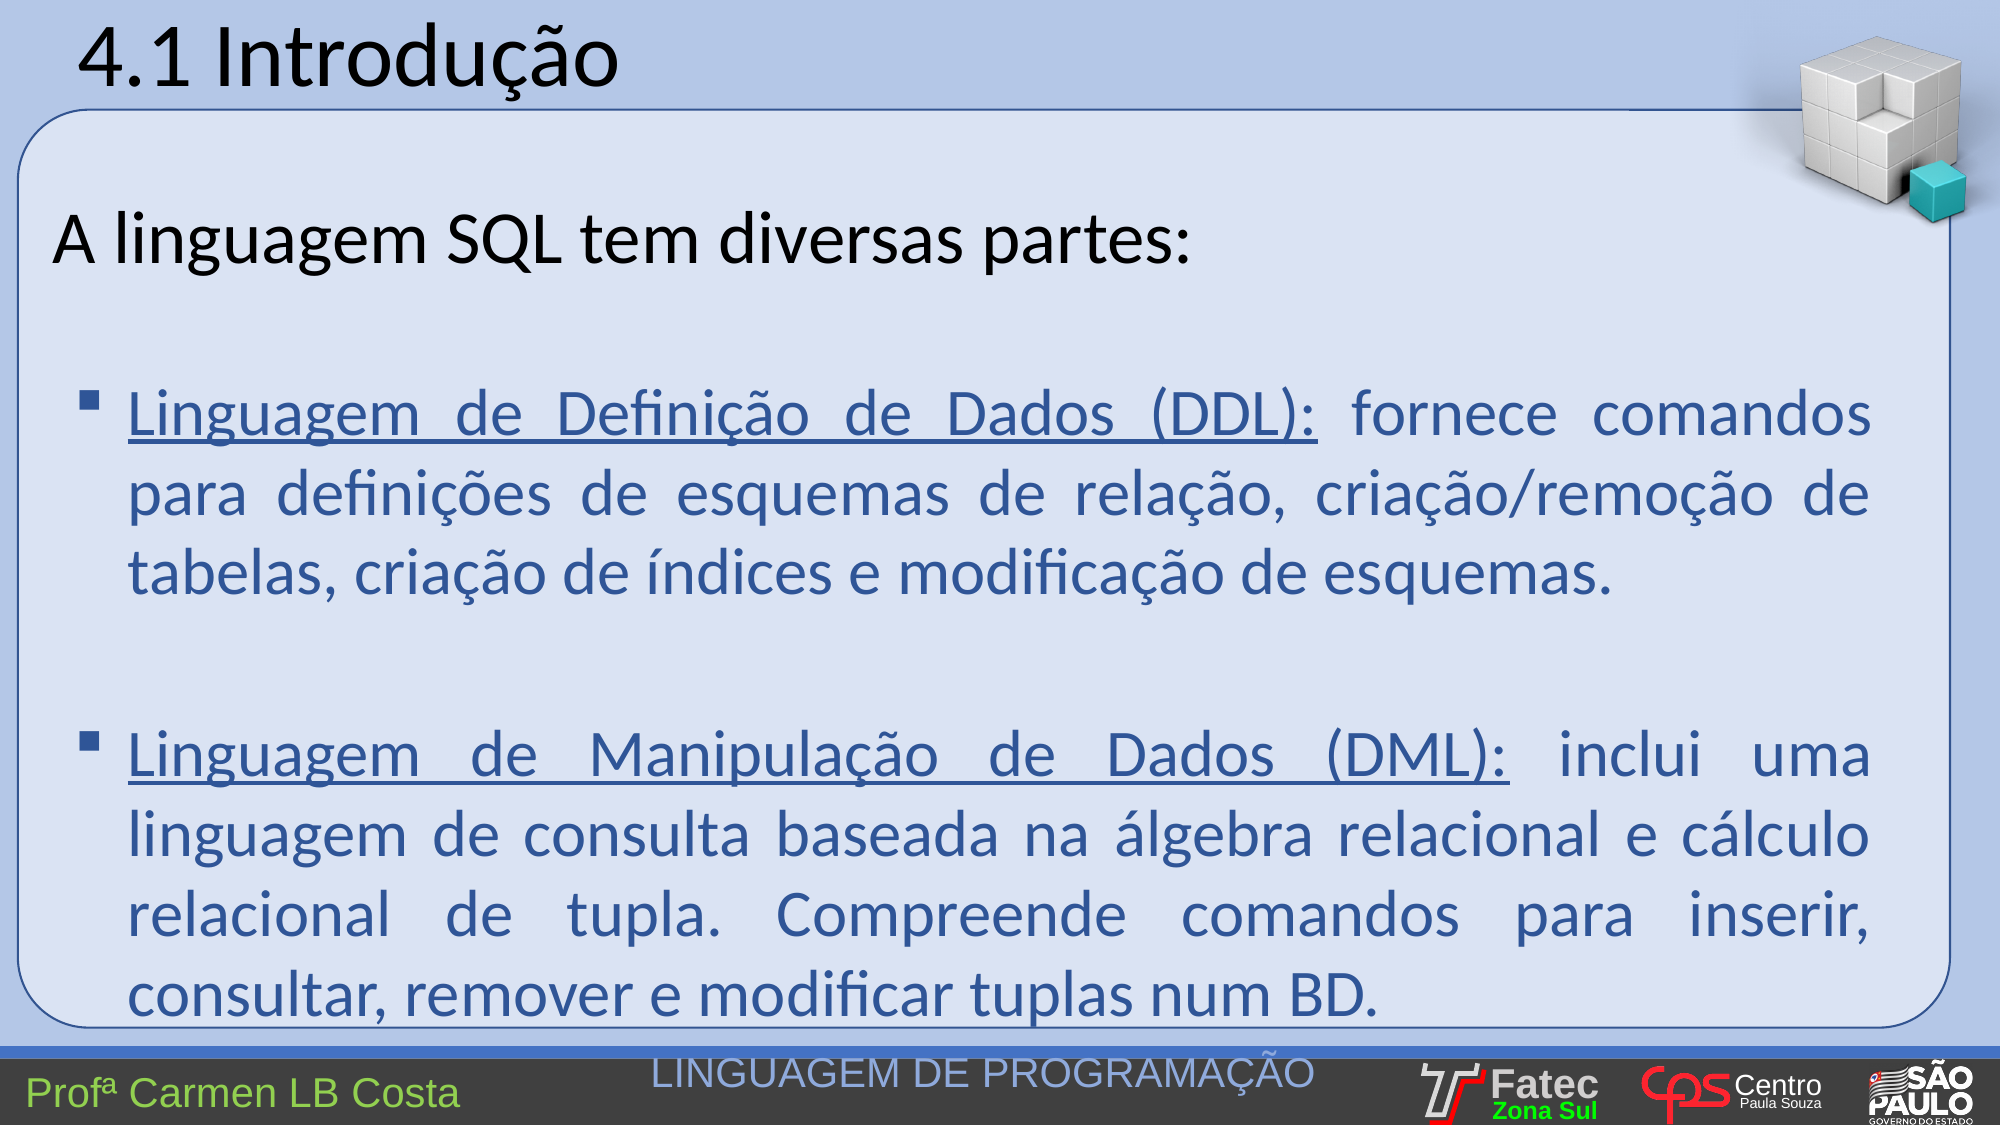

4.1 Introdução
A linguagem SQL tem diversas partes:

Linguagem de Definição de Dados (DDL): fornece comandos para definições de esquemas de relação, criação/remoção de tabelas, criação de índices e modificação de esquemas.

Linguagem de Manipulação de Dados (DML): inclui uma linguagem de consulta baseada na álgebra relacional e cálculo relacional de tupla. Compreende comandos para inserir, consultar, remover e modificar tuplas num BD.